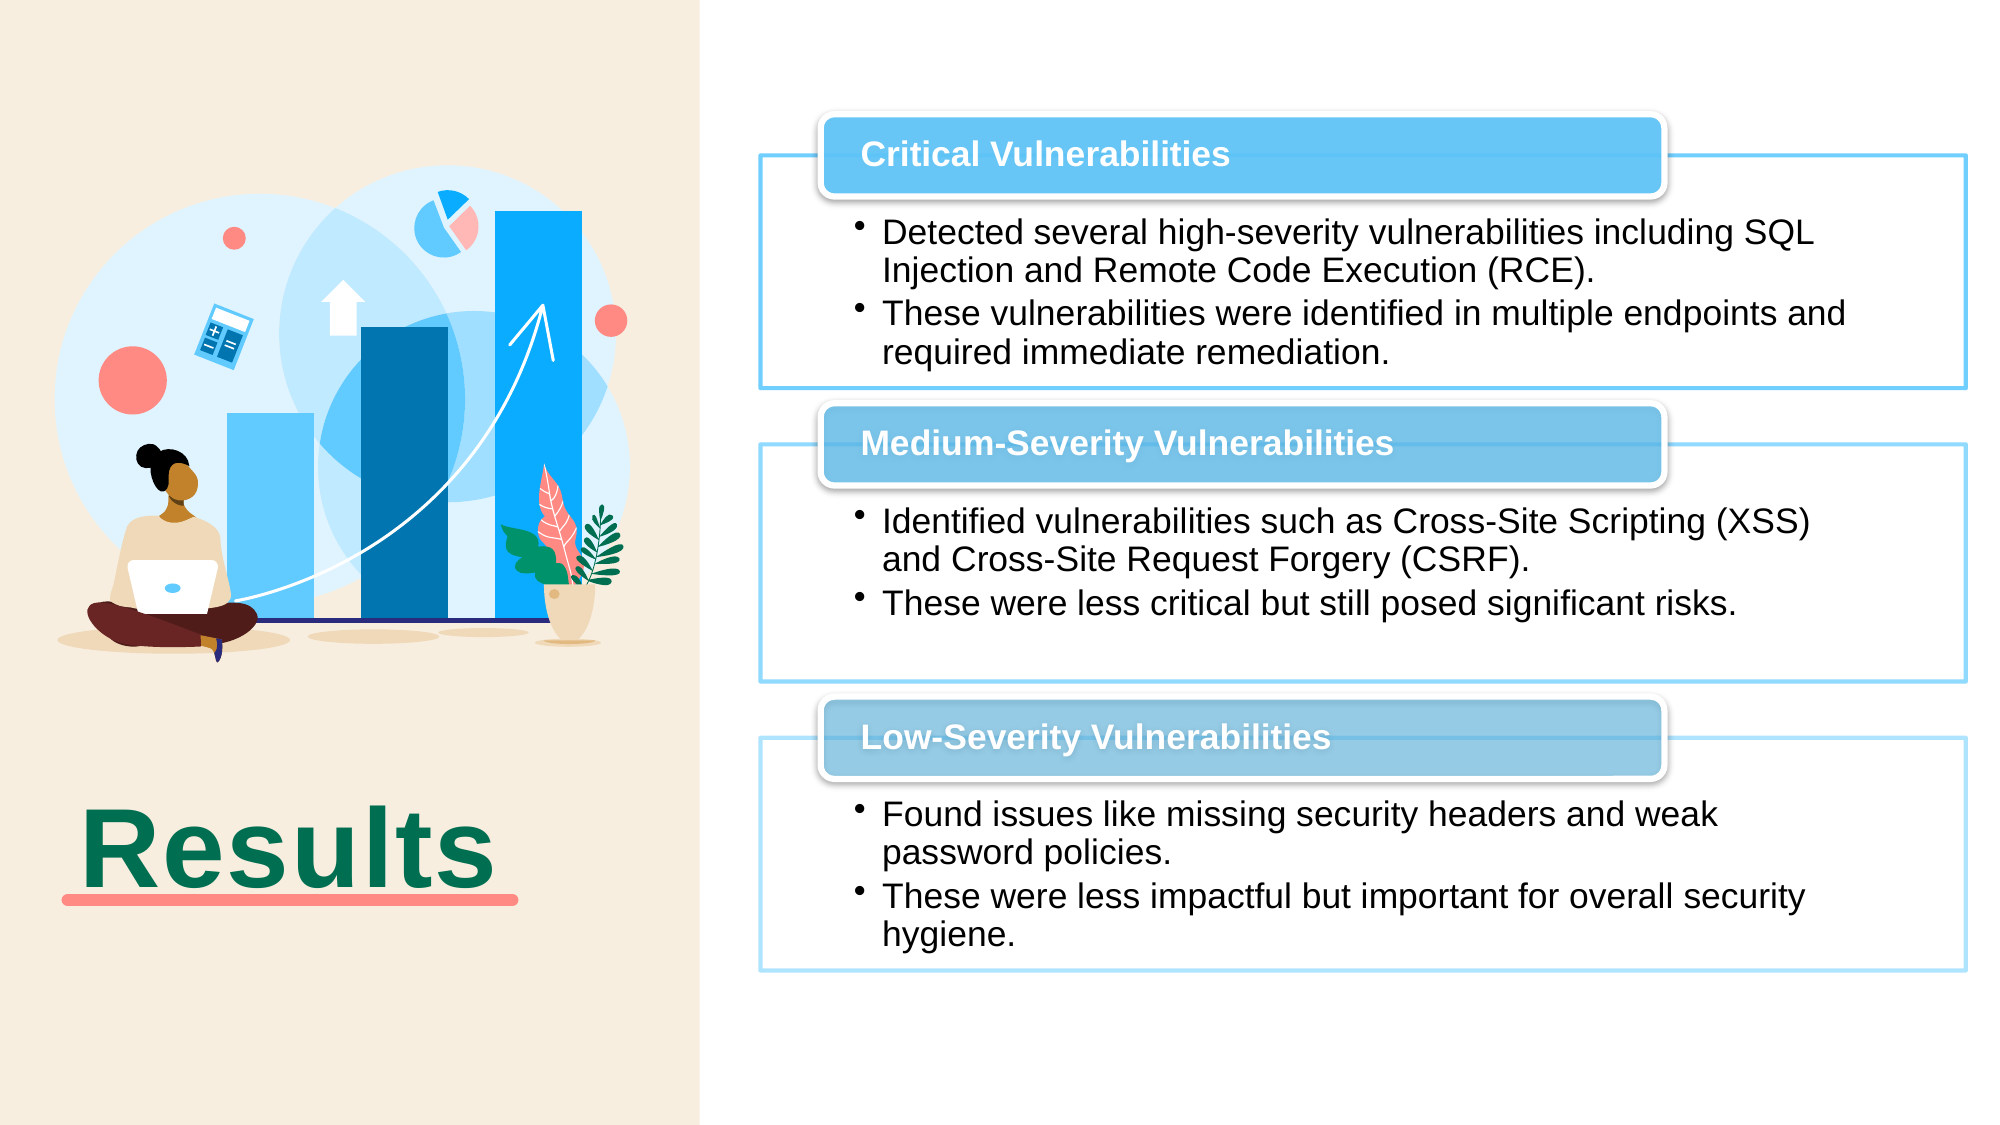

Detected several high-severity vulnerabilities including SQL Injection and Remote Code Execution (RCE).
These vulnerabilities were identified in multiple endpoints and required immediate remediation.
Critical Vulnerabilities
Identified vulnerabilities such as Cross-Site Scripting (XSS) and Cross-Site Request Forgery (CSRF).
These were less critical but still posed significant risks.

Medium-Severity Vulnerabilities
Found issues like missing security headers and weak password policies.
These were less impactful but important for overall security hygiene.
Low-Severity Vulnerabilities

# Results